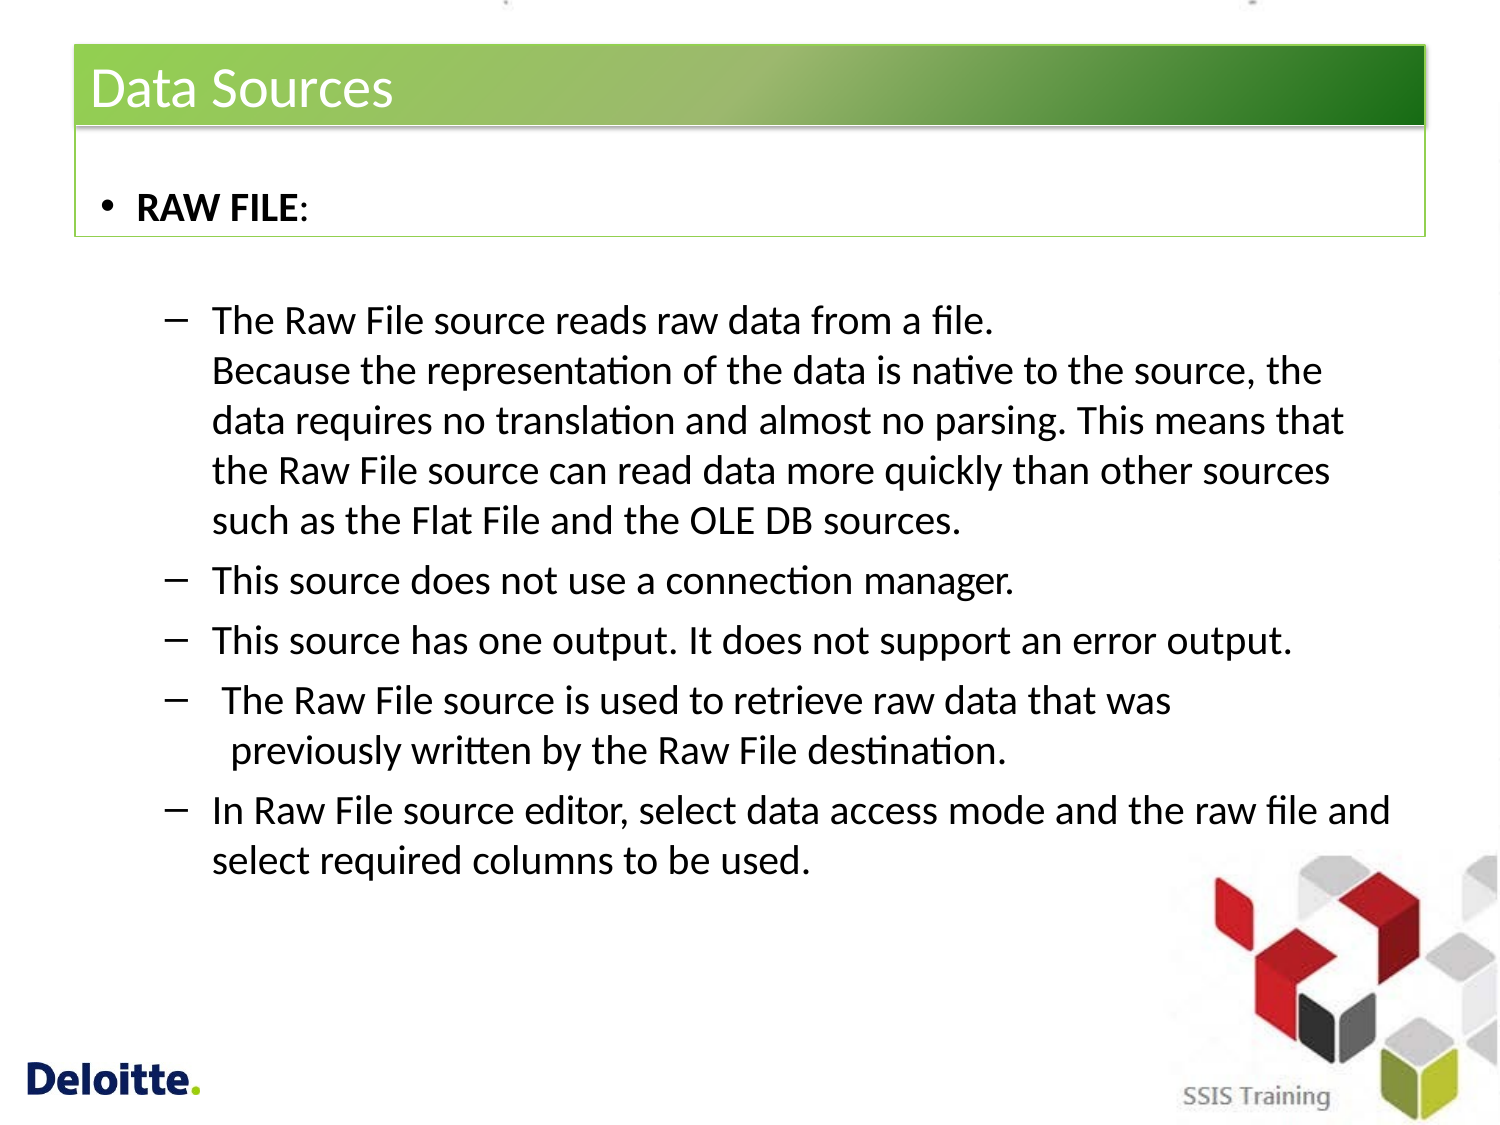

# Data Sources
RAW FILE:

The Raw File source reads raw data from a file.
Because the representation of the data is native to the source, the  data requires no translation and almost no parsing. This means that  the Raw File source can read data more quickly than other sources  such as the Flat File and the OLE DB sources.
This source does not use a connection manager.
This source has one output. It does not support an error output.
The Raw File source is used to retrieve raw data that was  previously written by the Raw File destination.
In Raw File source editor, select data access mode and the raw file and  select required columns to be used.